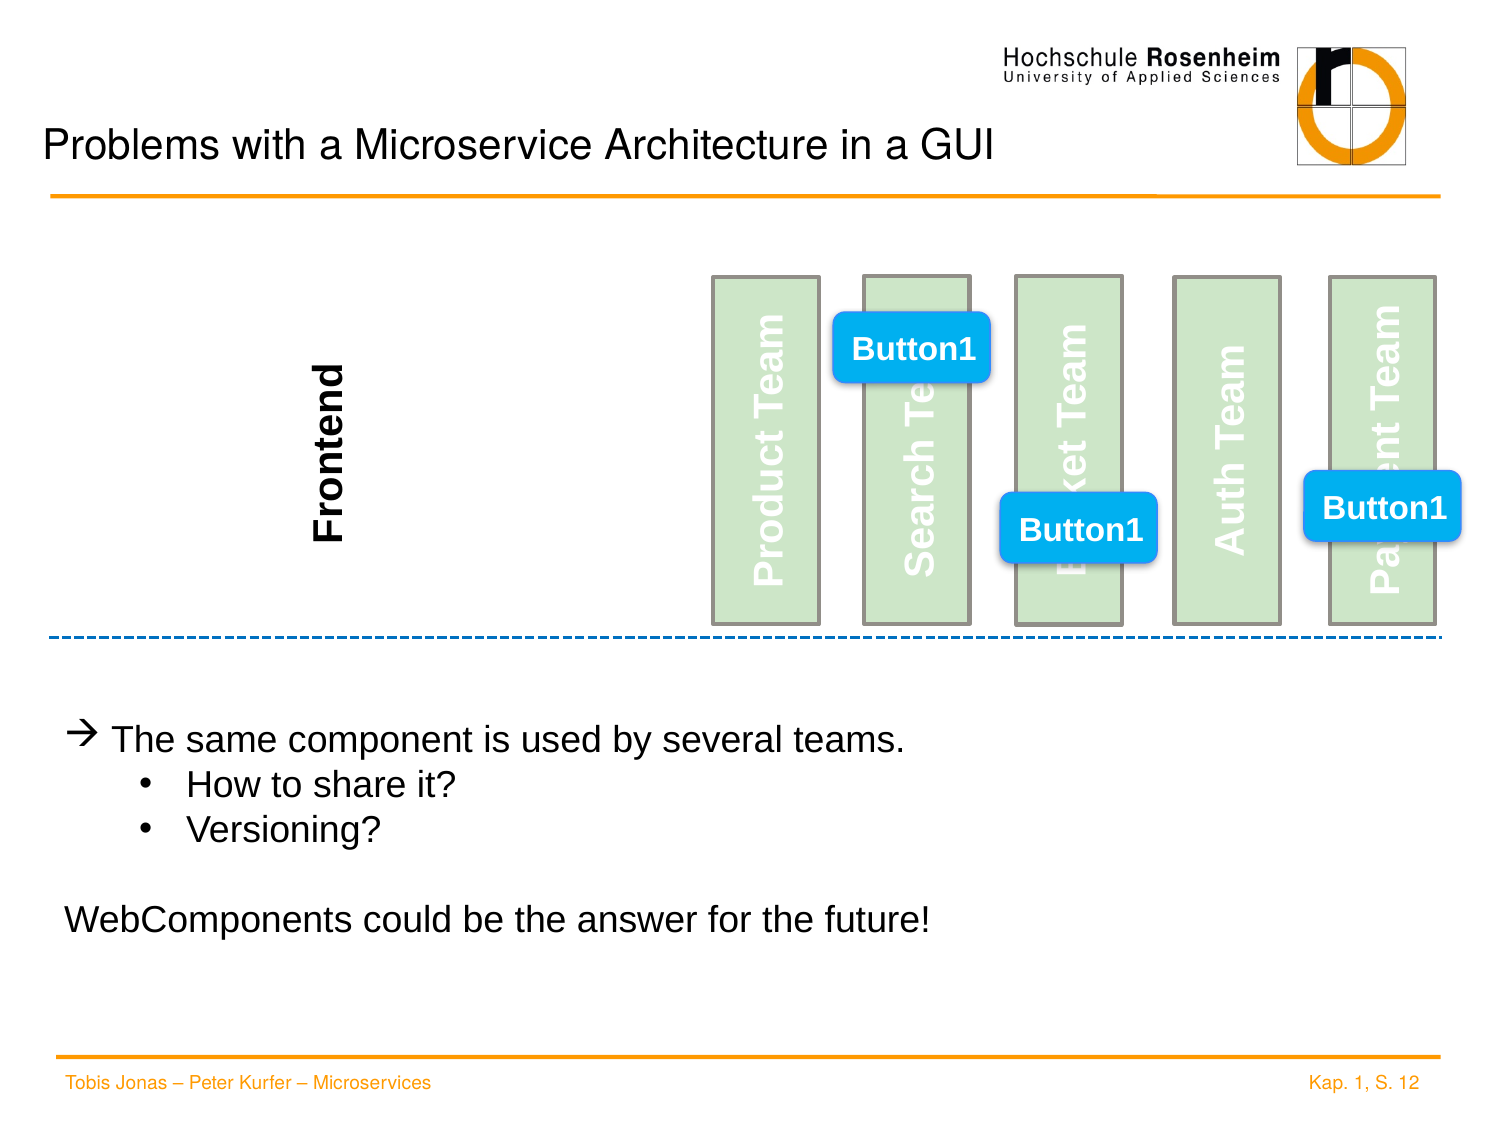

# Problems with a Microservice Architecture in a GUI
Search Team
Basket Team
Product Team
Auth Team
Payment Team
Button1
Frontend
Button1
Button1
The same component is used by several teams.
How to share it?
Versioning?

WebComponents could be the answer for the future!